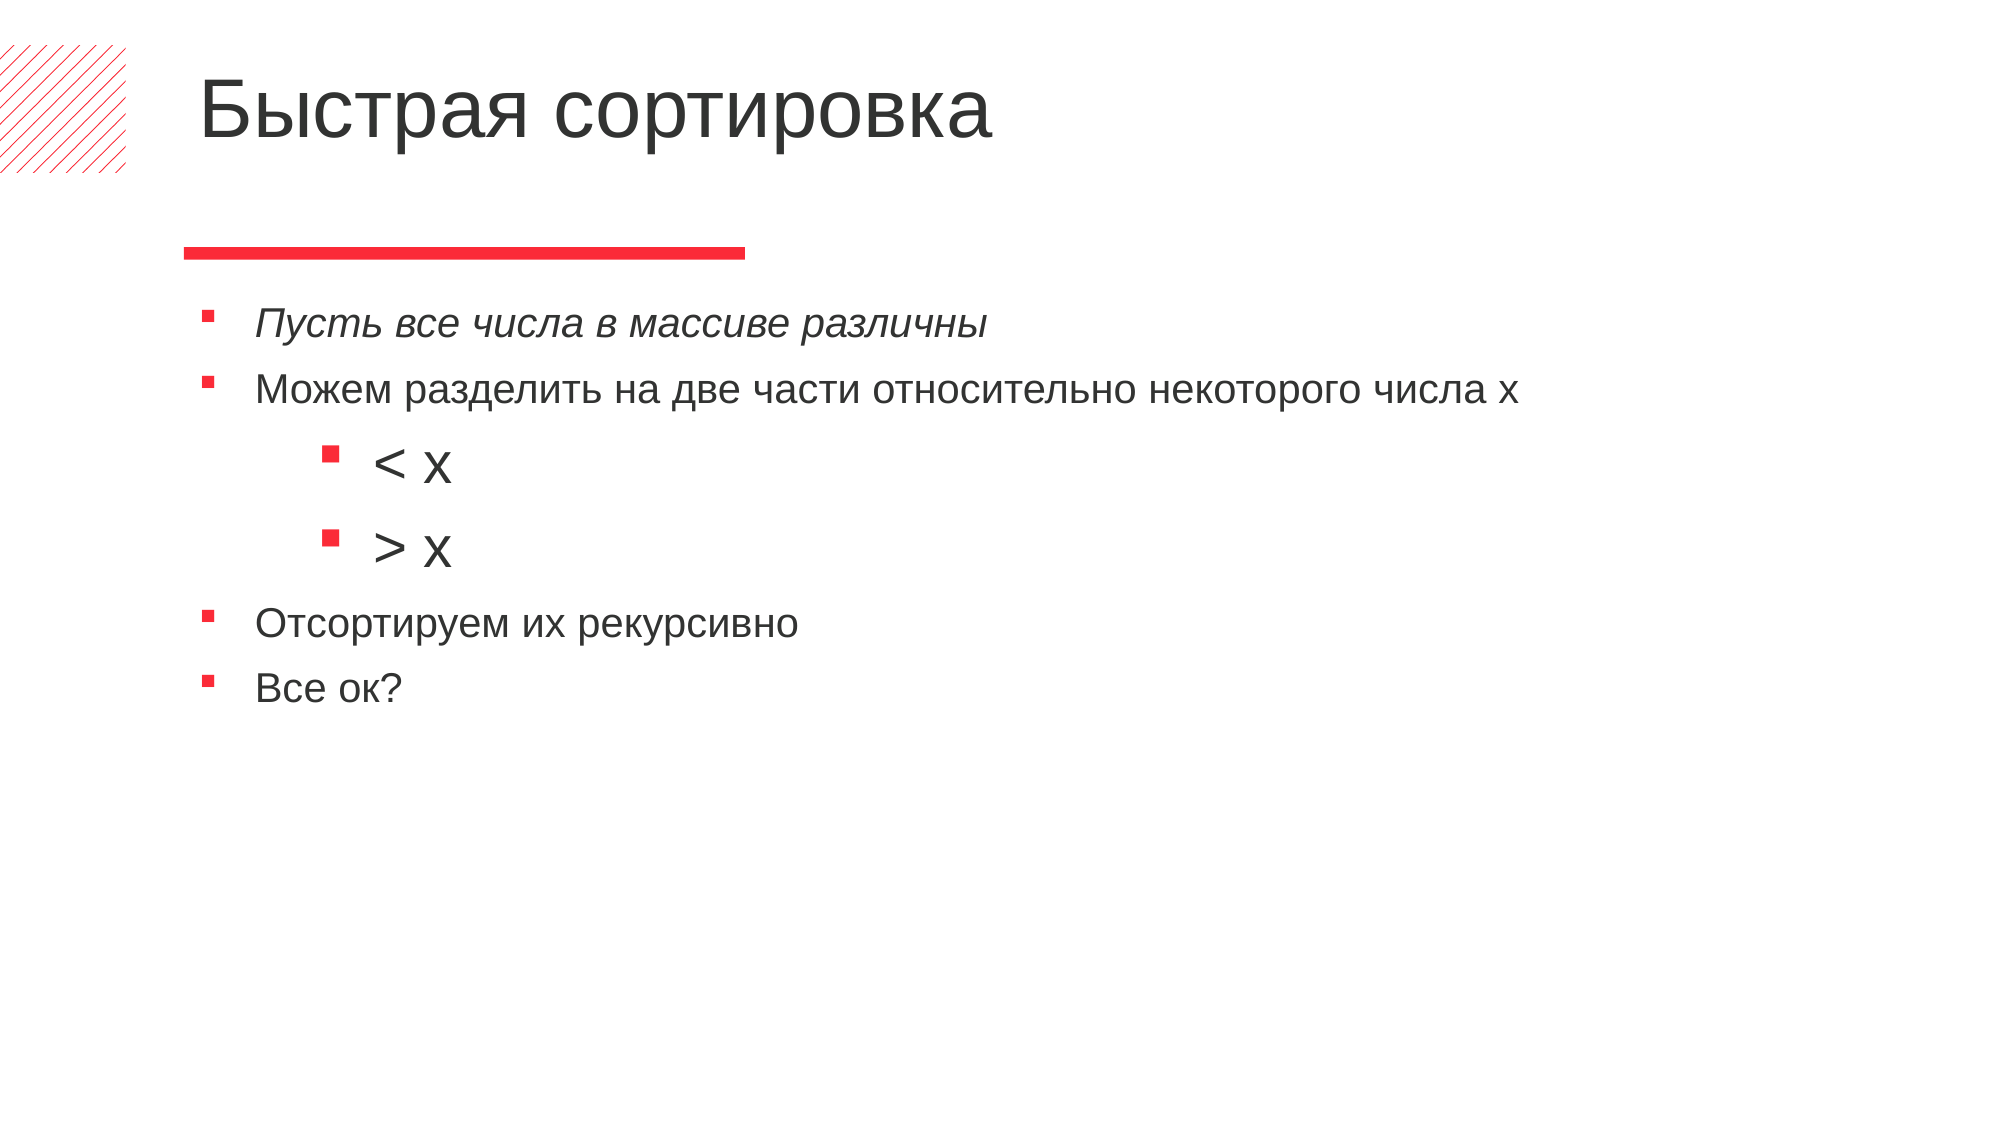

Быстрая сортировка
Пусть все числа в массиве различны
Можем разделить на две части относительно некоторого числа x
< x
> x
Отсортируем их рекурсивно
Все ок?